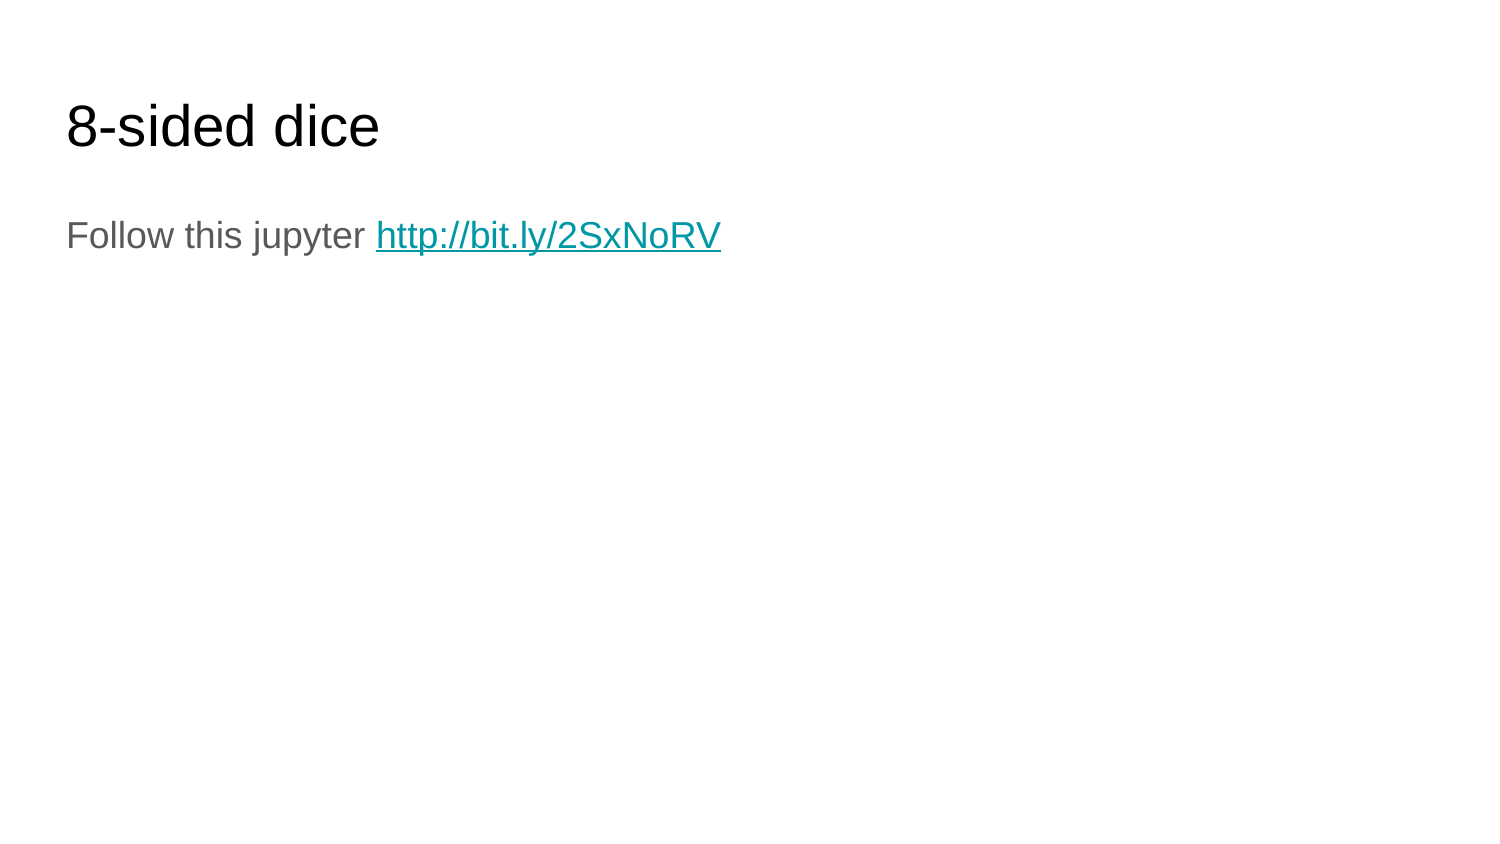

# 8-sided dice
Follow this jupyter http://bit.ly/2SxNoRV